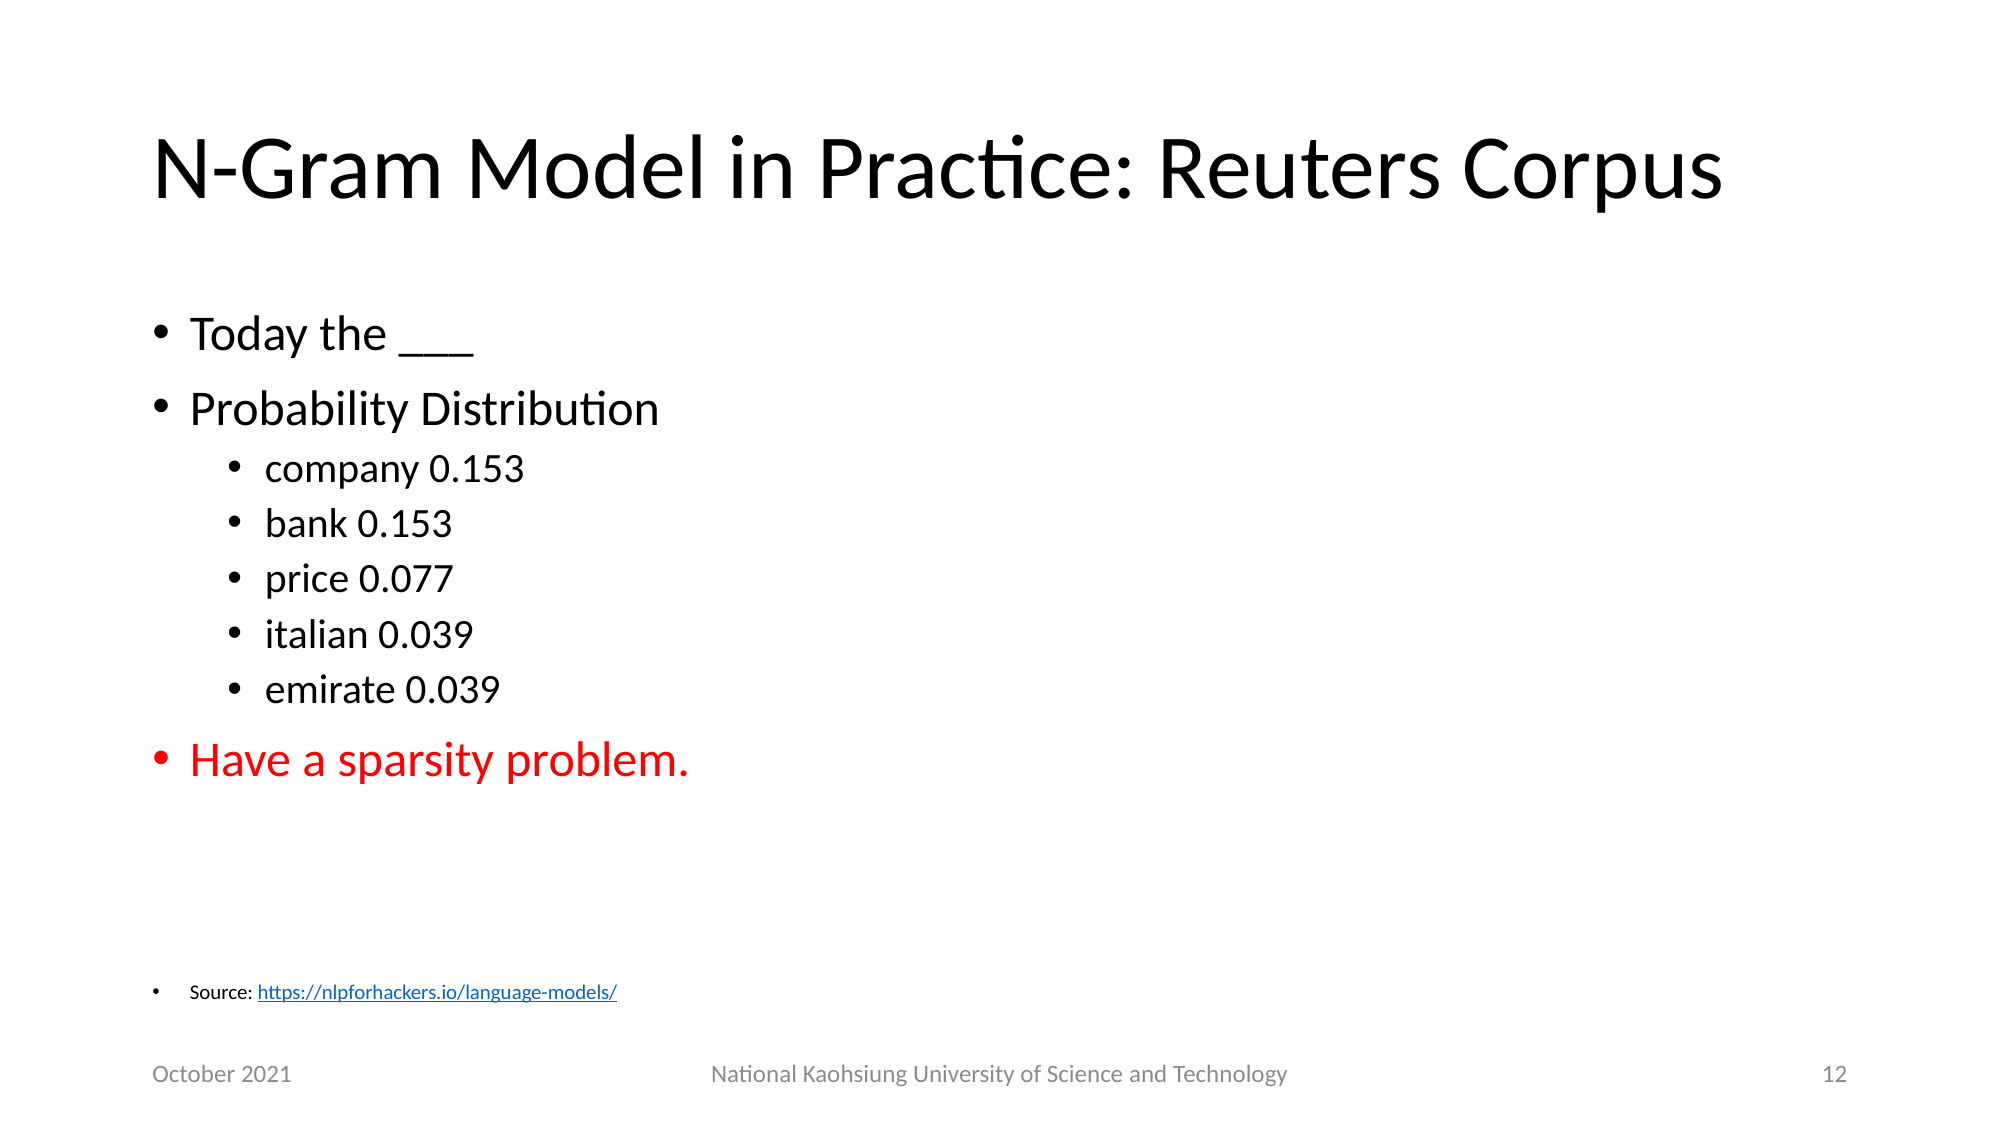

# N-Gram Model in Practice: Reuters Corpus
Today the ___
Probability Distribution
company 0.153
bank 0.153
price 0.077
italian 0.039
emirate 0.039
Have a sparsity problem.

Source: https://nlpforhackers.io/language-models/
October 2021
National Kaohsiung University of Science and Technology
12